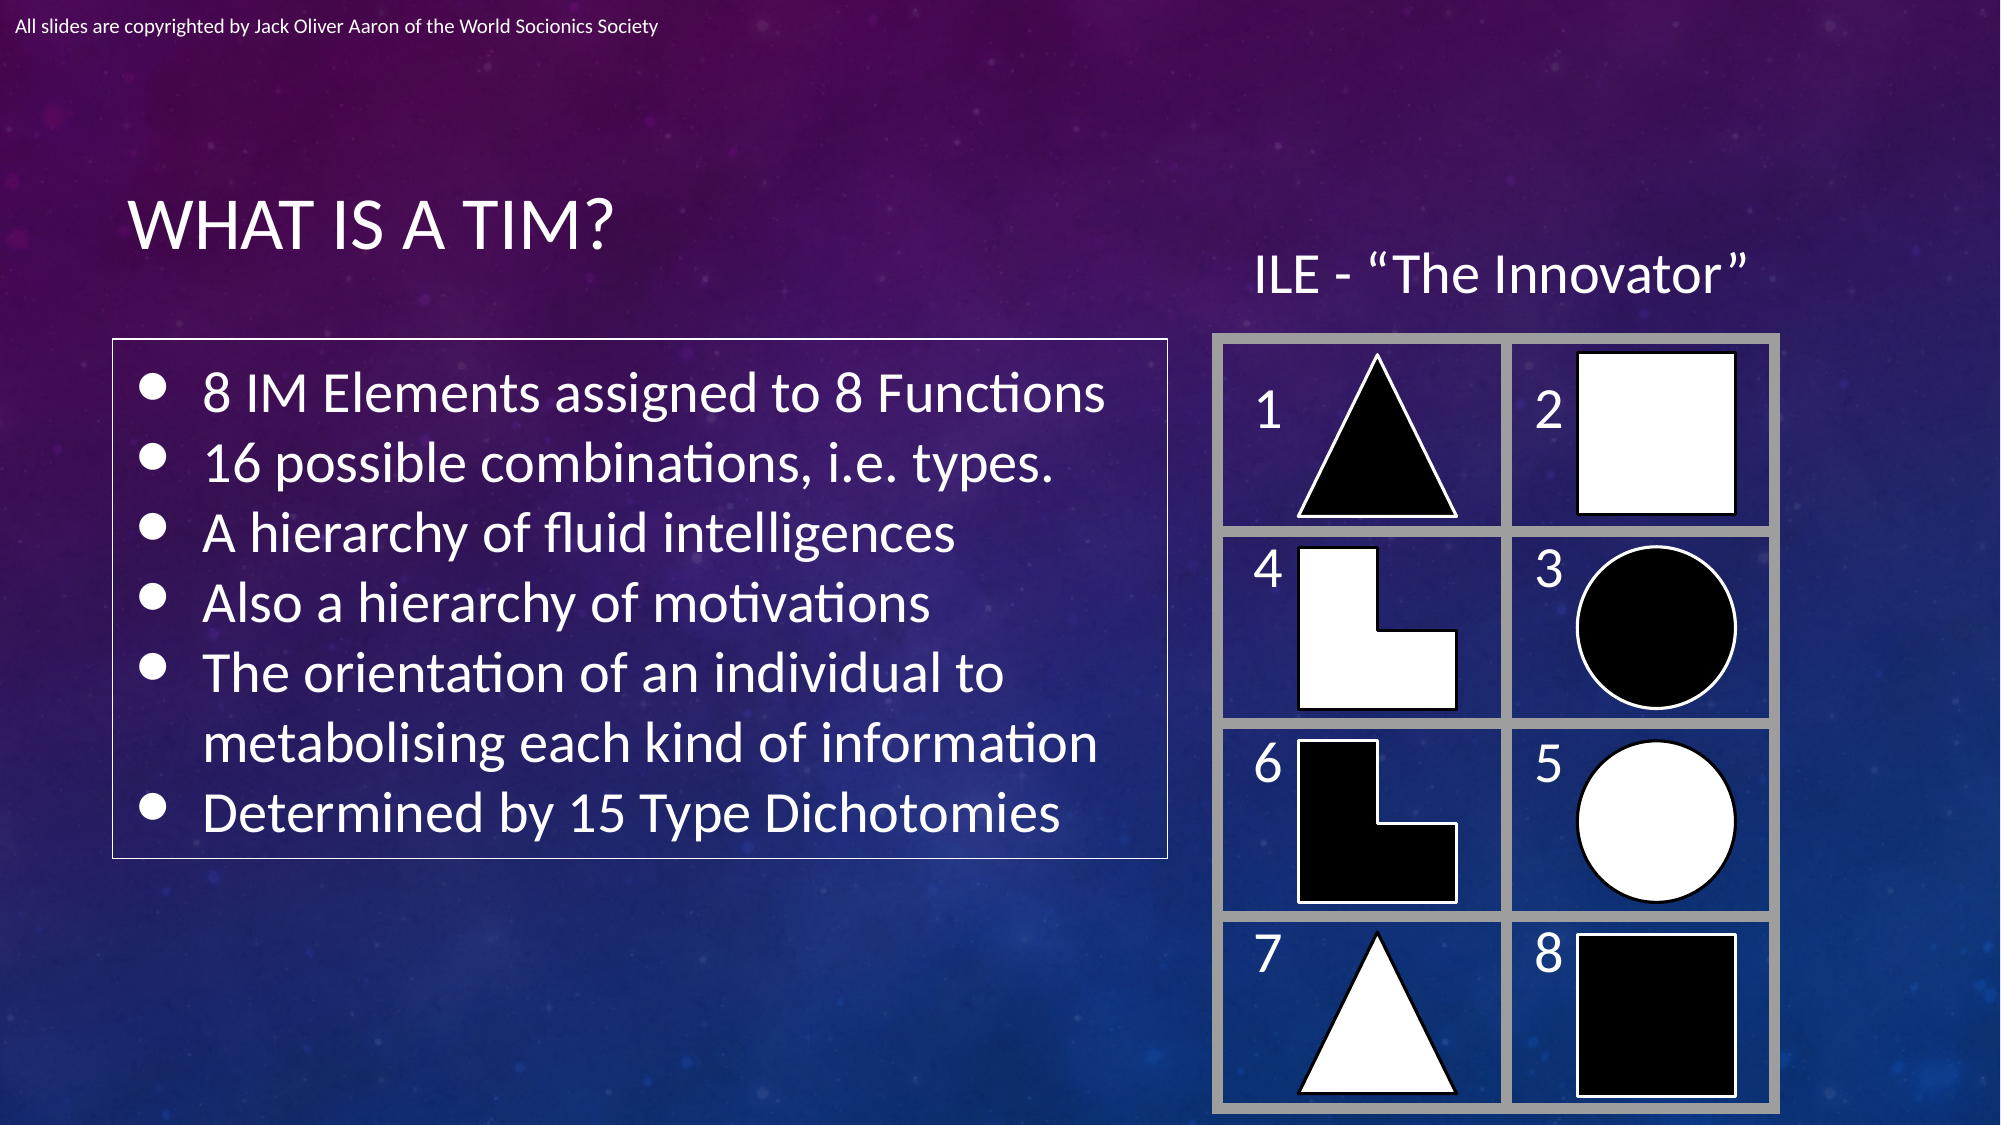

All slides are copyrighted by Jack Oliver Aaron of the World Socionics Society
# WHAT IS A TIM?
ILE - “The Innovator”
|  |  |
| --- | --- |
|  |  |
|  |  |
|  |  |
8 IM Elements assigned to 8 Functions
16 possible combinations, i.e. types.
A hierarchy of fluid intelligences
Also a hierarchy of motivations
The orientation of an individual to metabolising each kind of information
Determined by 15 Type Dichotomies

1                   2

4                   3

6                   5

7                   8